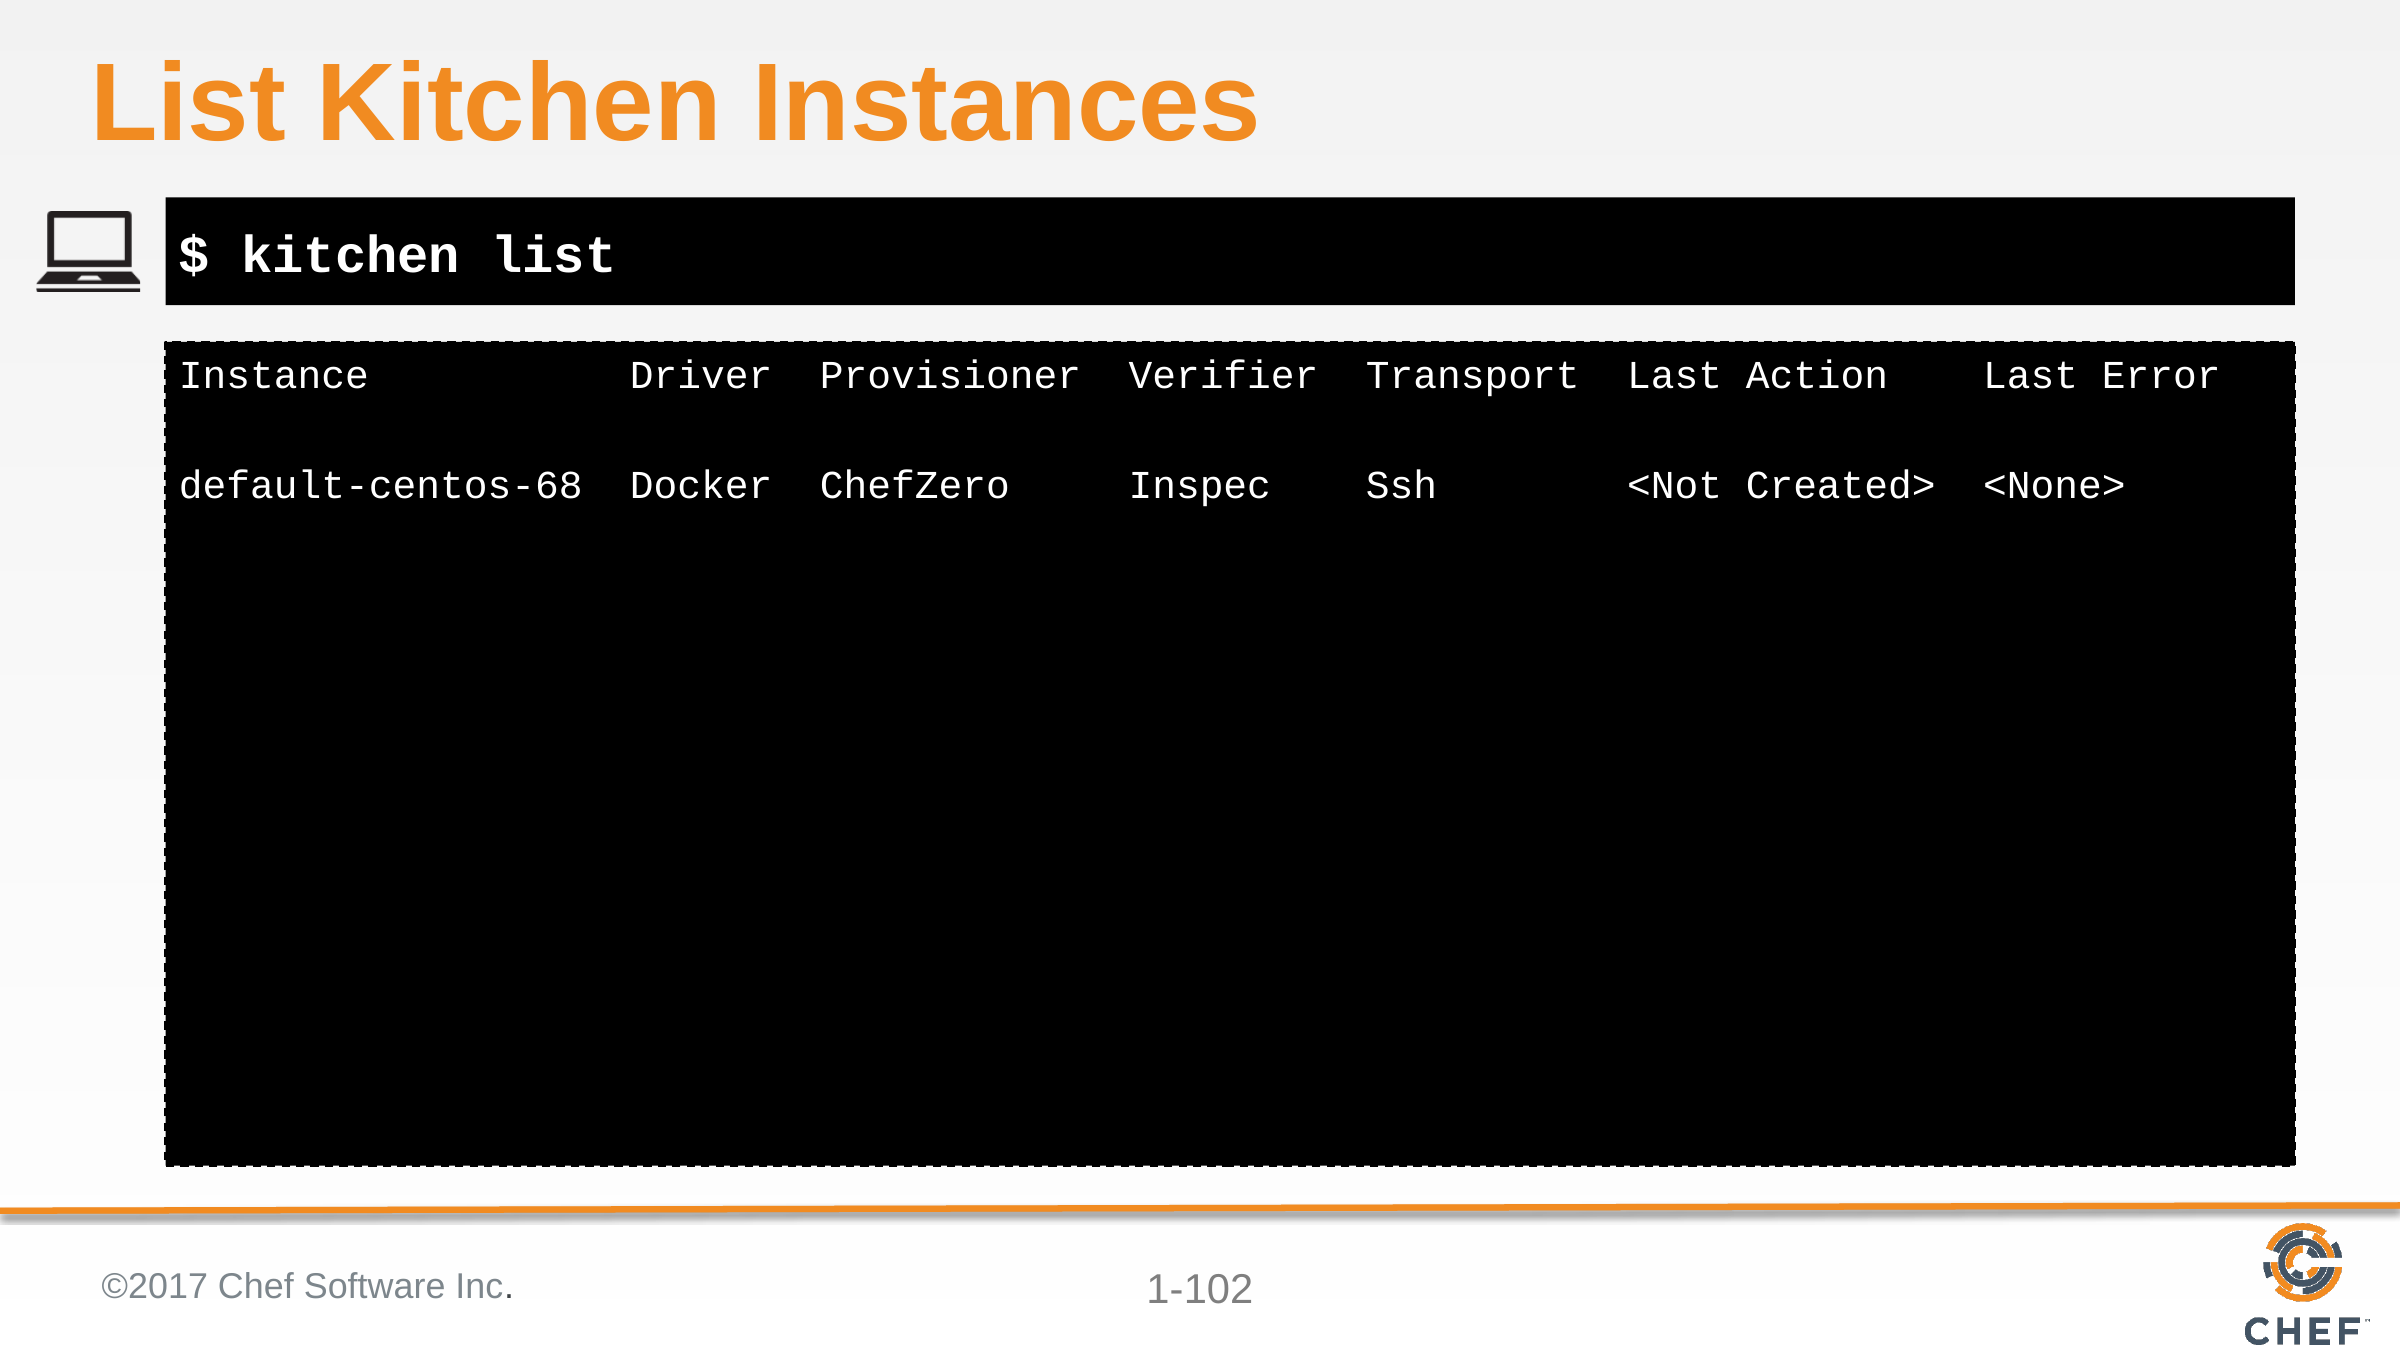

# List Kitchen Instances
$ kitchen list
Instance           Driver  Provisioner  Verifier  Transport  Last Action    Last Error
default-centos-68  Docker  ChefZero     Inspec    Ssh        <Not Created>  <None>